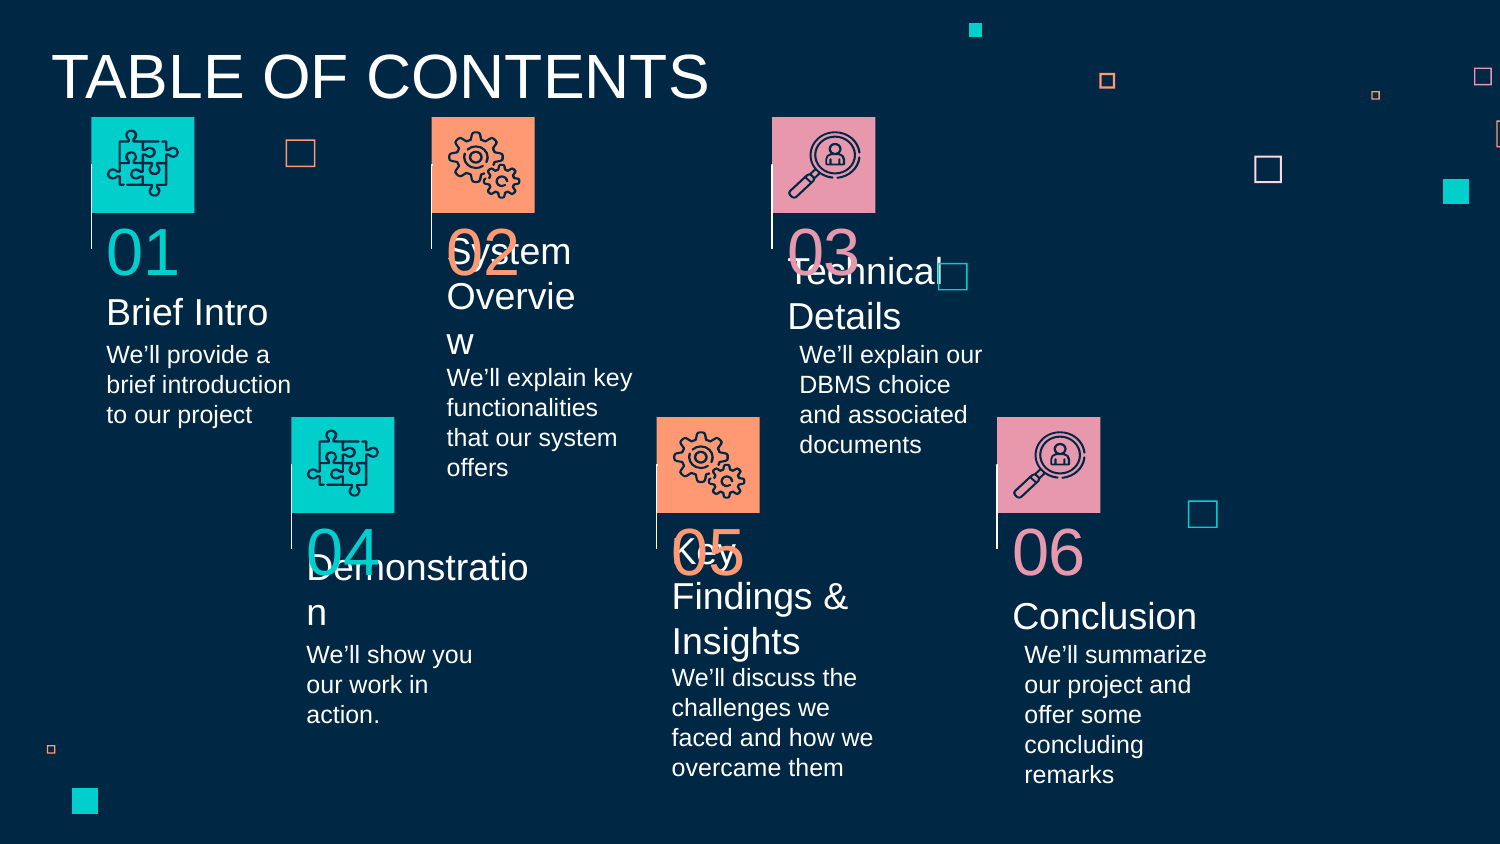

TABLE OF CONTENTS

01
02
03

# Brief Intro
Technical Details
System Overview
We’ll explain our DBMS choice and associated documents
We’ll provide a brief introduction to our project
We’ll explain key functionalities that our system offers

04
05
06
Demonstration
Conclusion
Key Findings & Insights
We’ll summarize our project and offer some concluding remarks
We’ll show you our work in action.
We’ll discuss the challenges we faced and how we overcame them